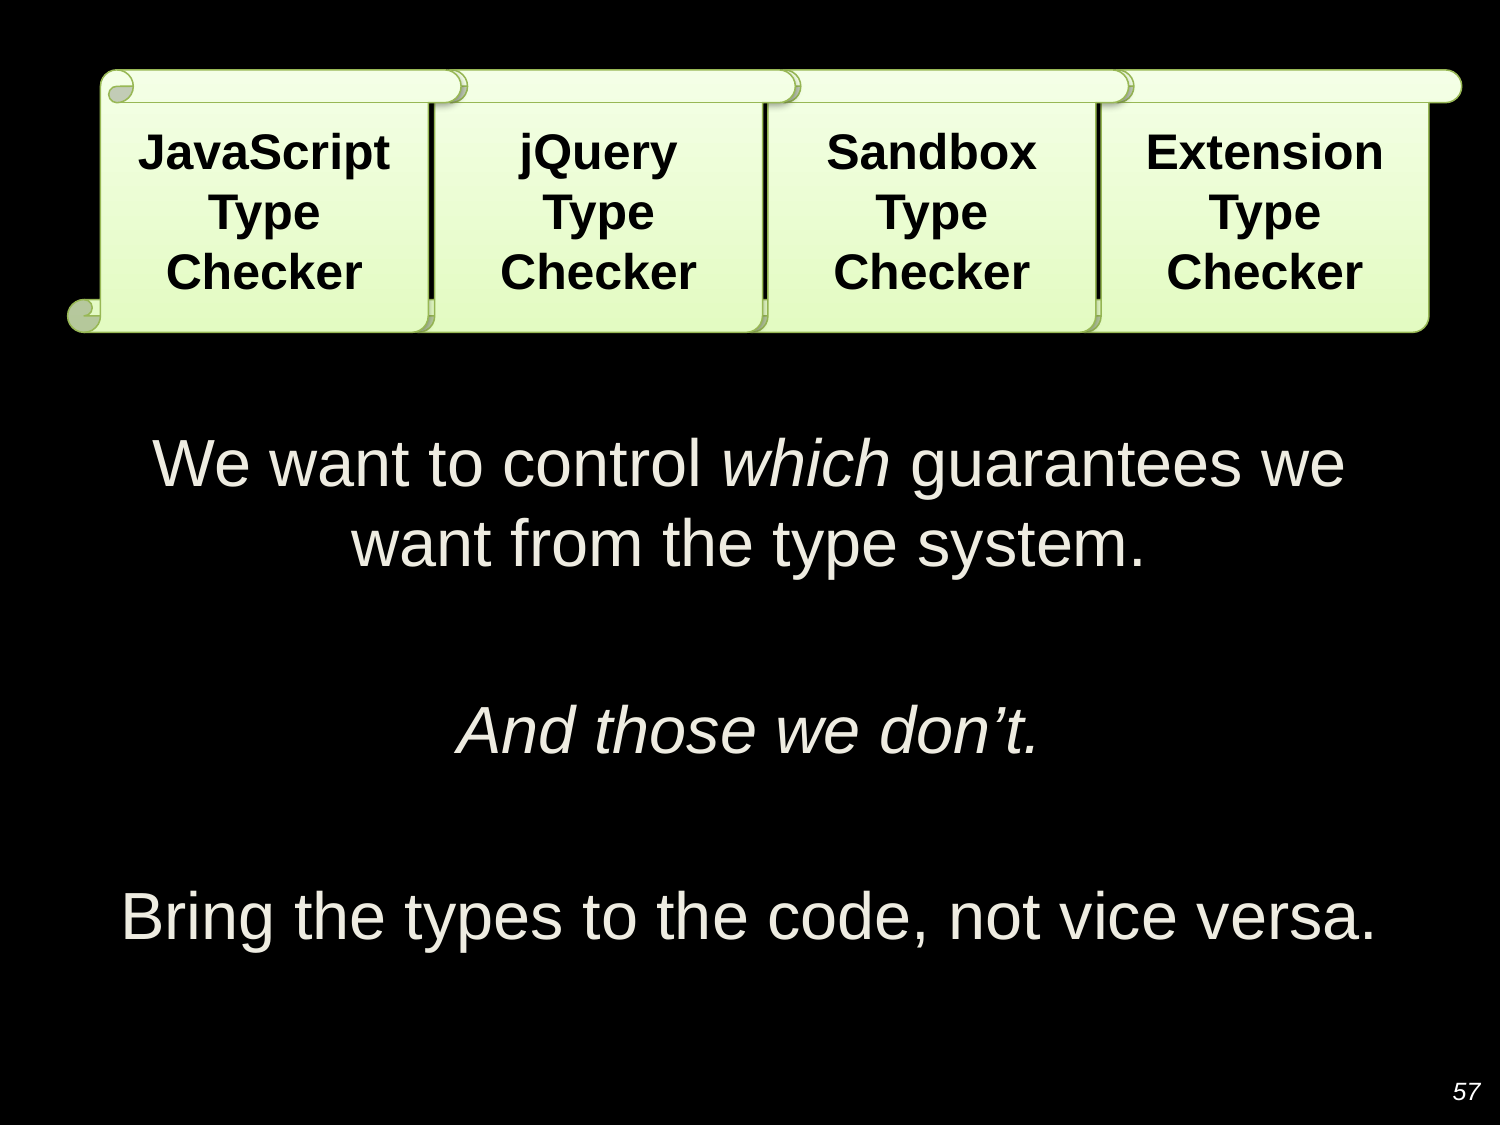

JavaScript
Type Checker
jQuery
Type Checker
Sandbox
Type Checker
Extension
Type Checker
We want to control which guarantees we want from the type system.

And those we don’t.

Bring the types to the code, not vice versa.

57